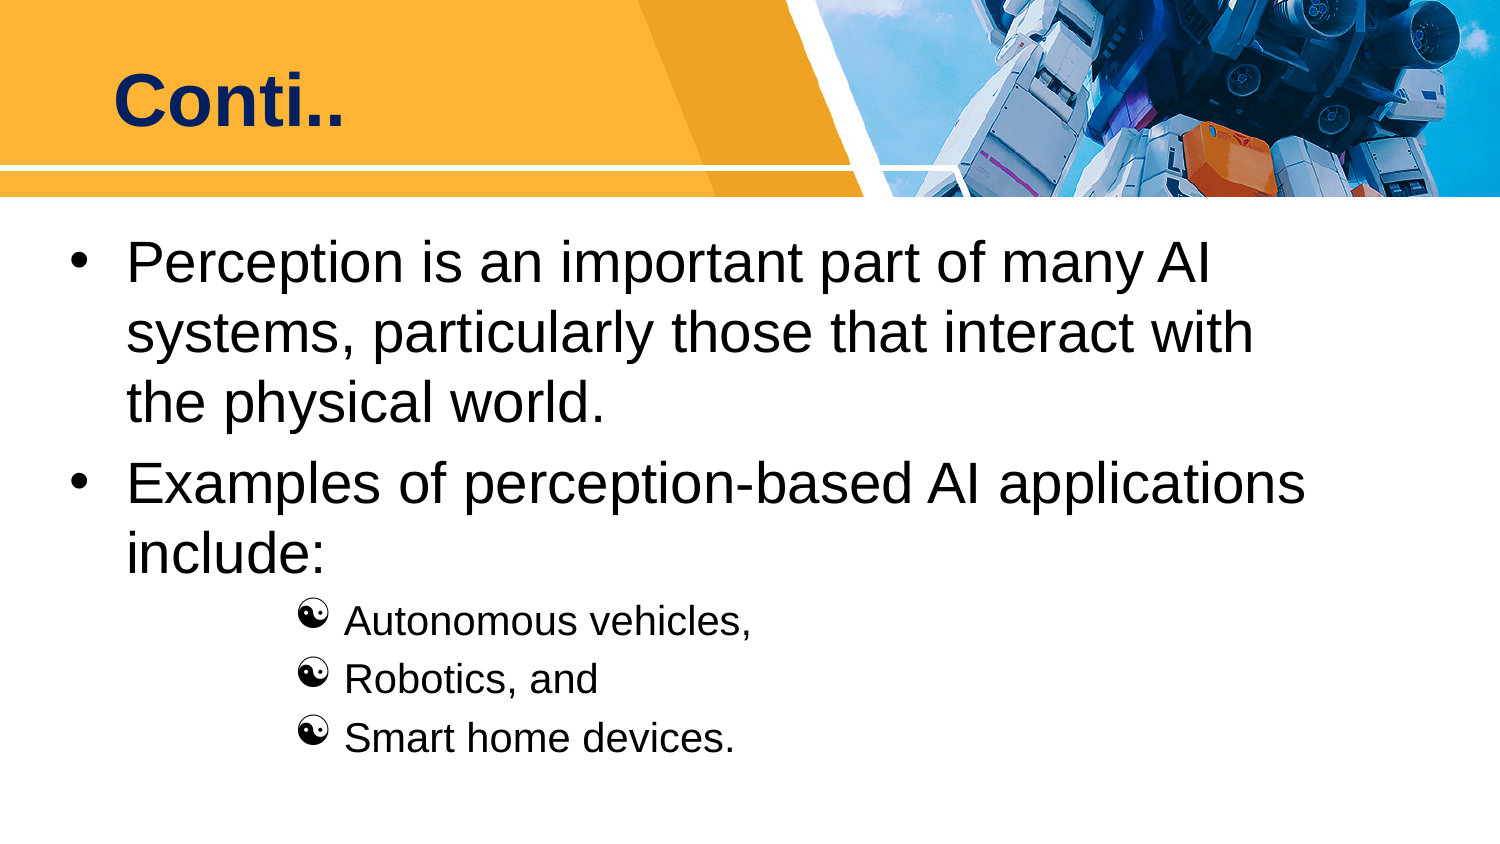

# Conti..
Perception is an important part of many AI systems, particularly those that interact with the physical world.
Examples of perception-based AI applications include:
 Autonomous vehicles,
 Robotics, and
 Smart home devices.